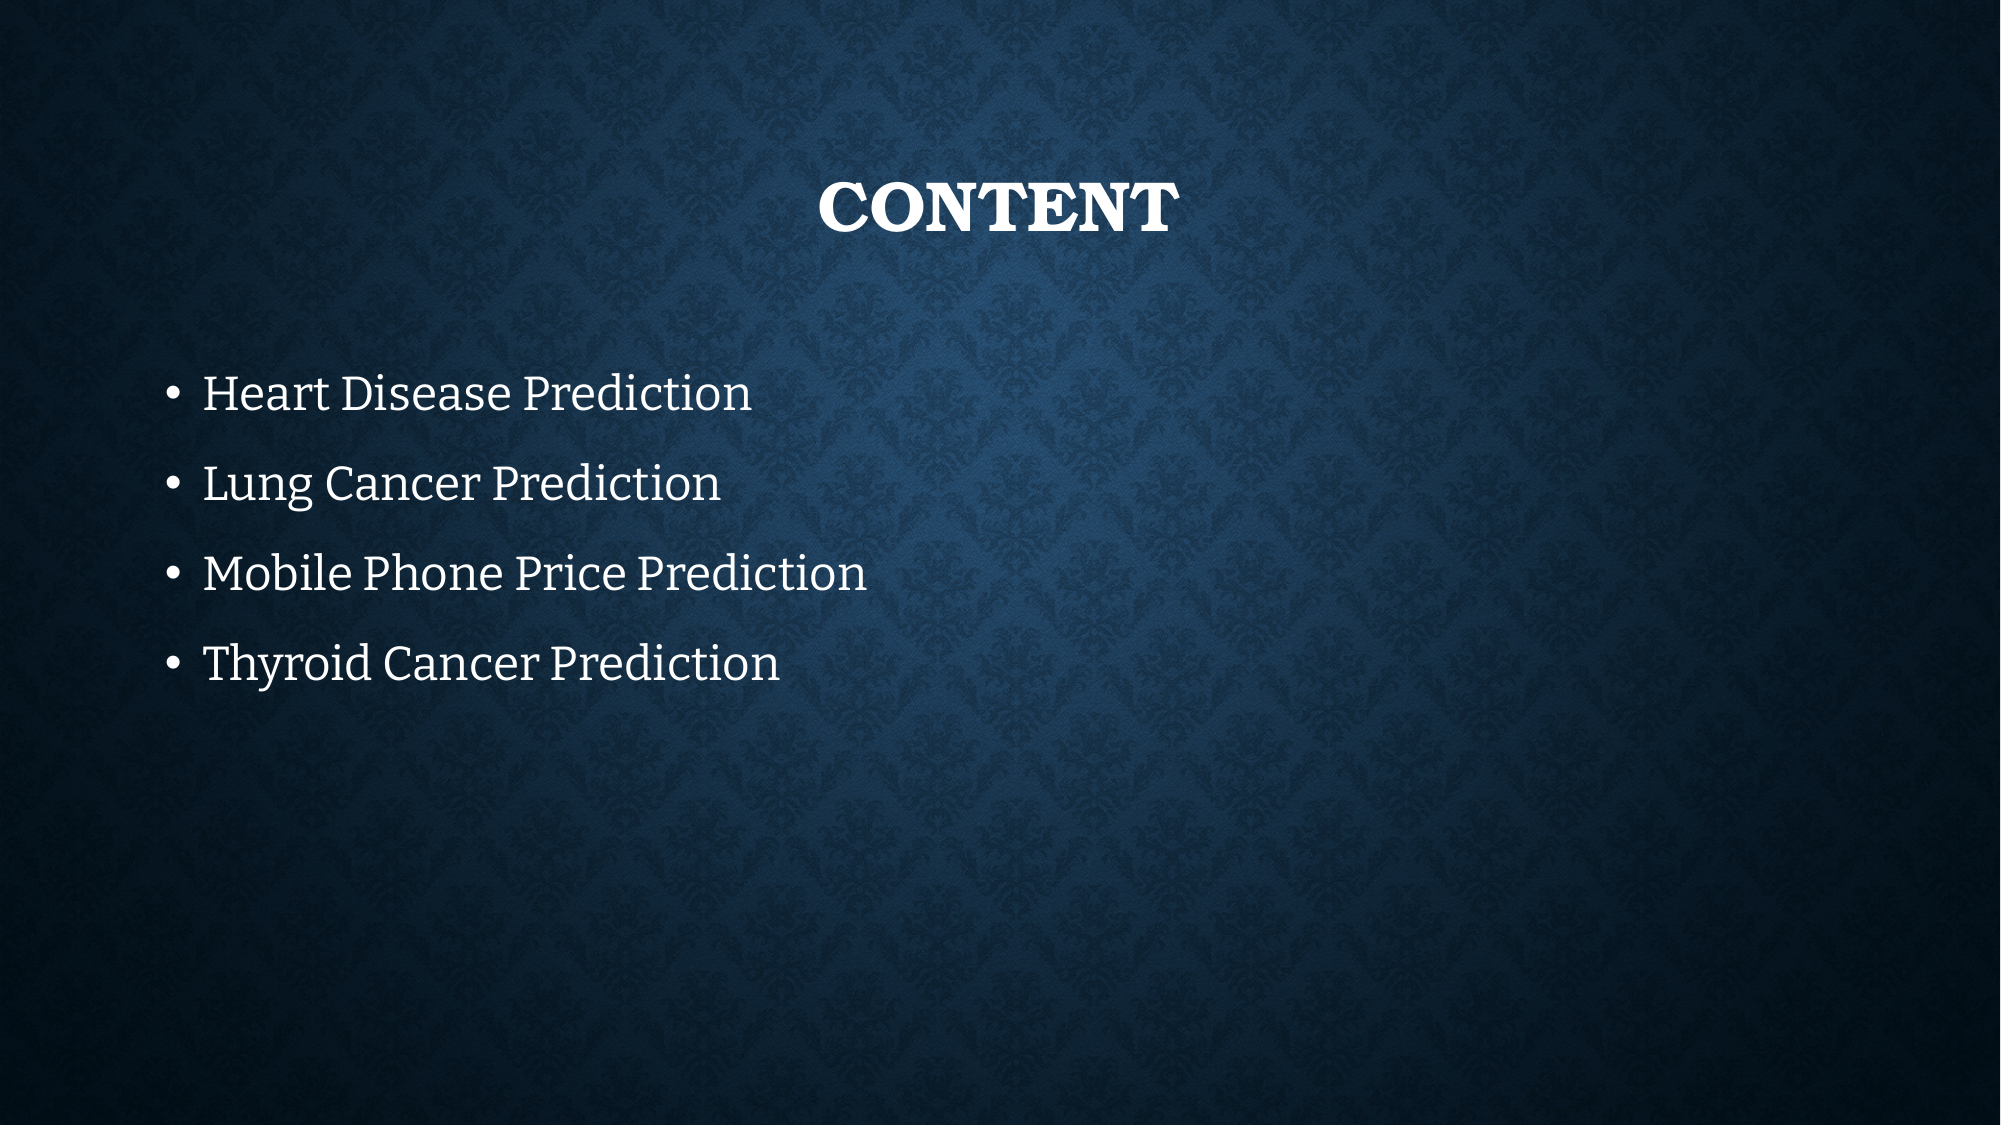

# Content
Heart Disease Prediction
Lung Cancer Prediction
Mobile Phone Price Prediction
Thyroid Cancer Prediction